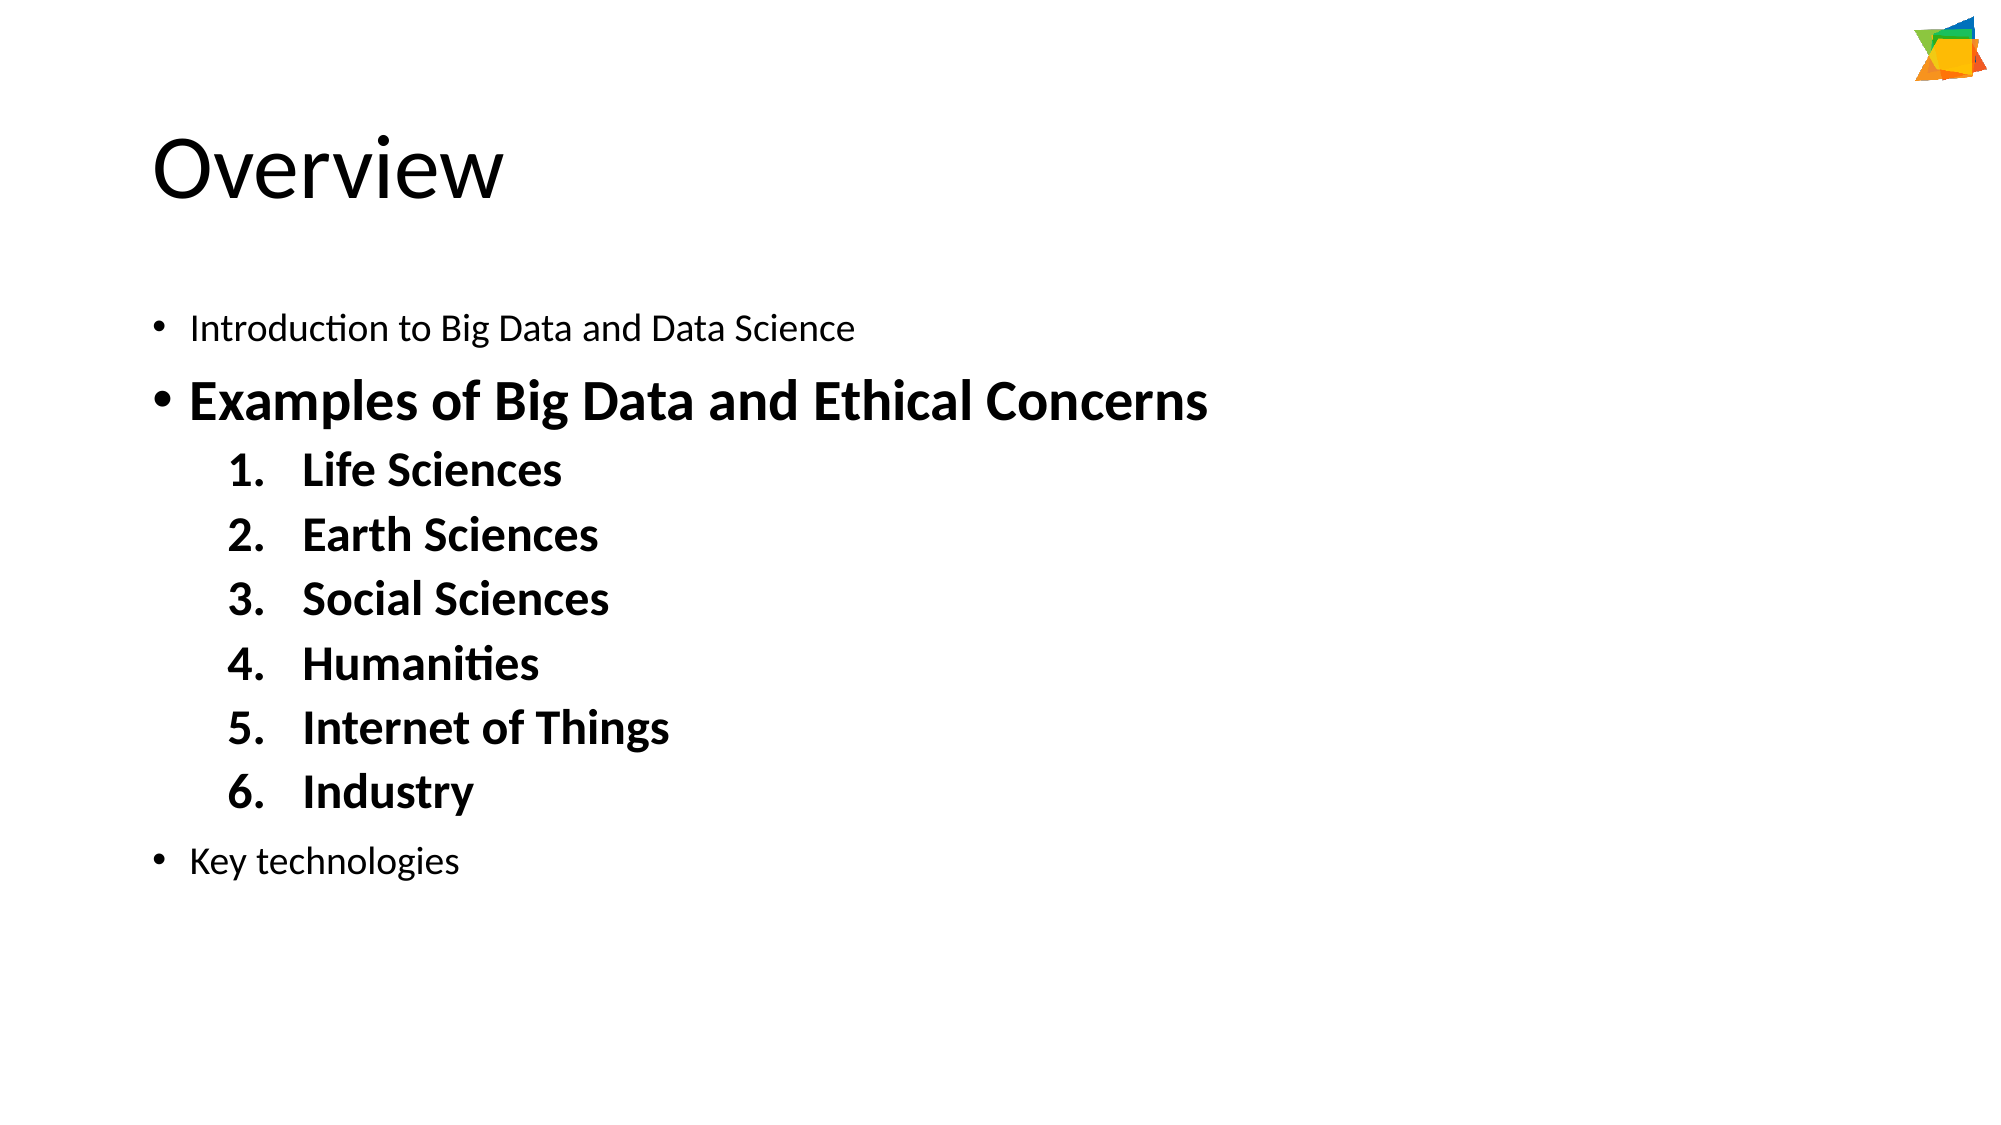

# Overview
Introduction to Big Data and Data Science
Examples of Big Data and Ethical Concerns
Life Sciences
Earth Sciences
Social Sciences
Humanities
Internet of Things
Industry
Key technologies